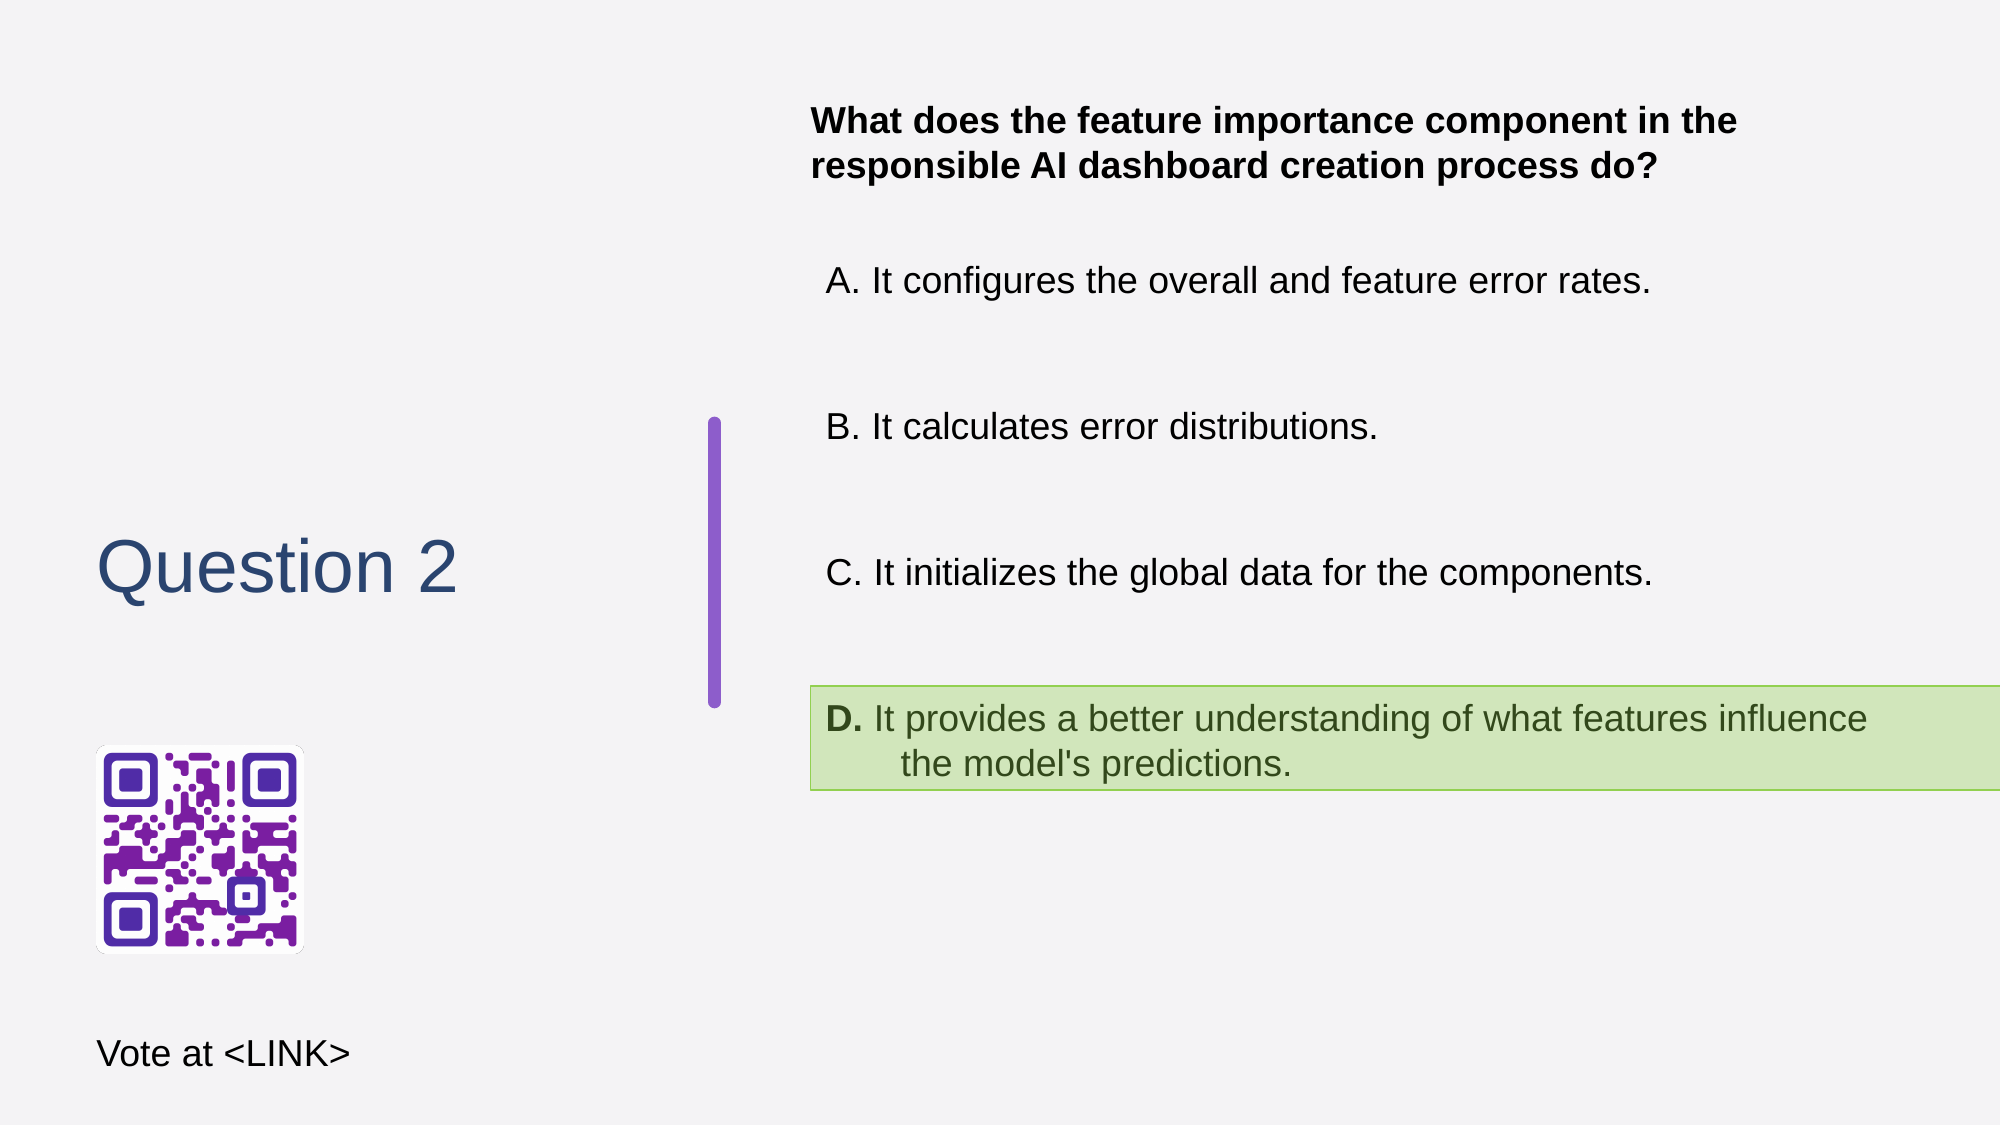

What does the feature importance component in the responsible AI dashboard creation process do?
A. It configures the overall and feature error rates.
B. It calculates error distributions.
# Question 2
C. It initializes the global data for the components.
D. It provides a better understanding of what features influence the model's predictions.

Vote at <LINK>